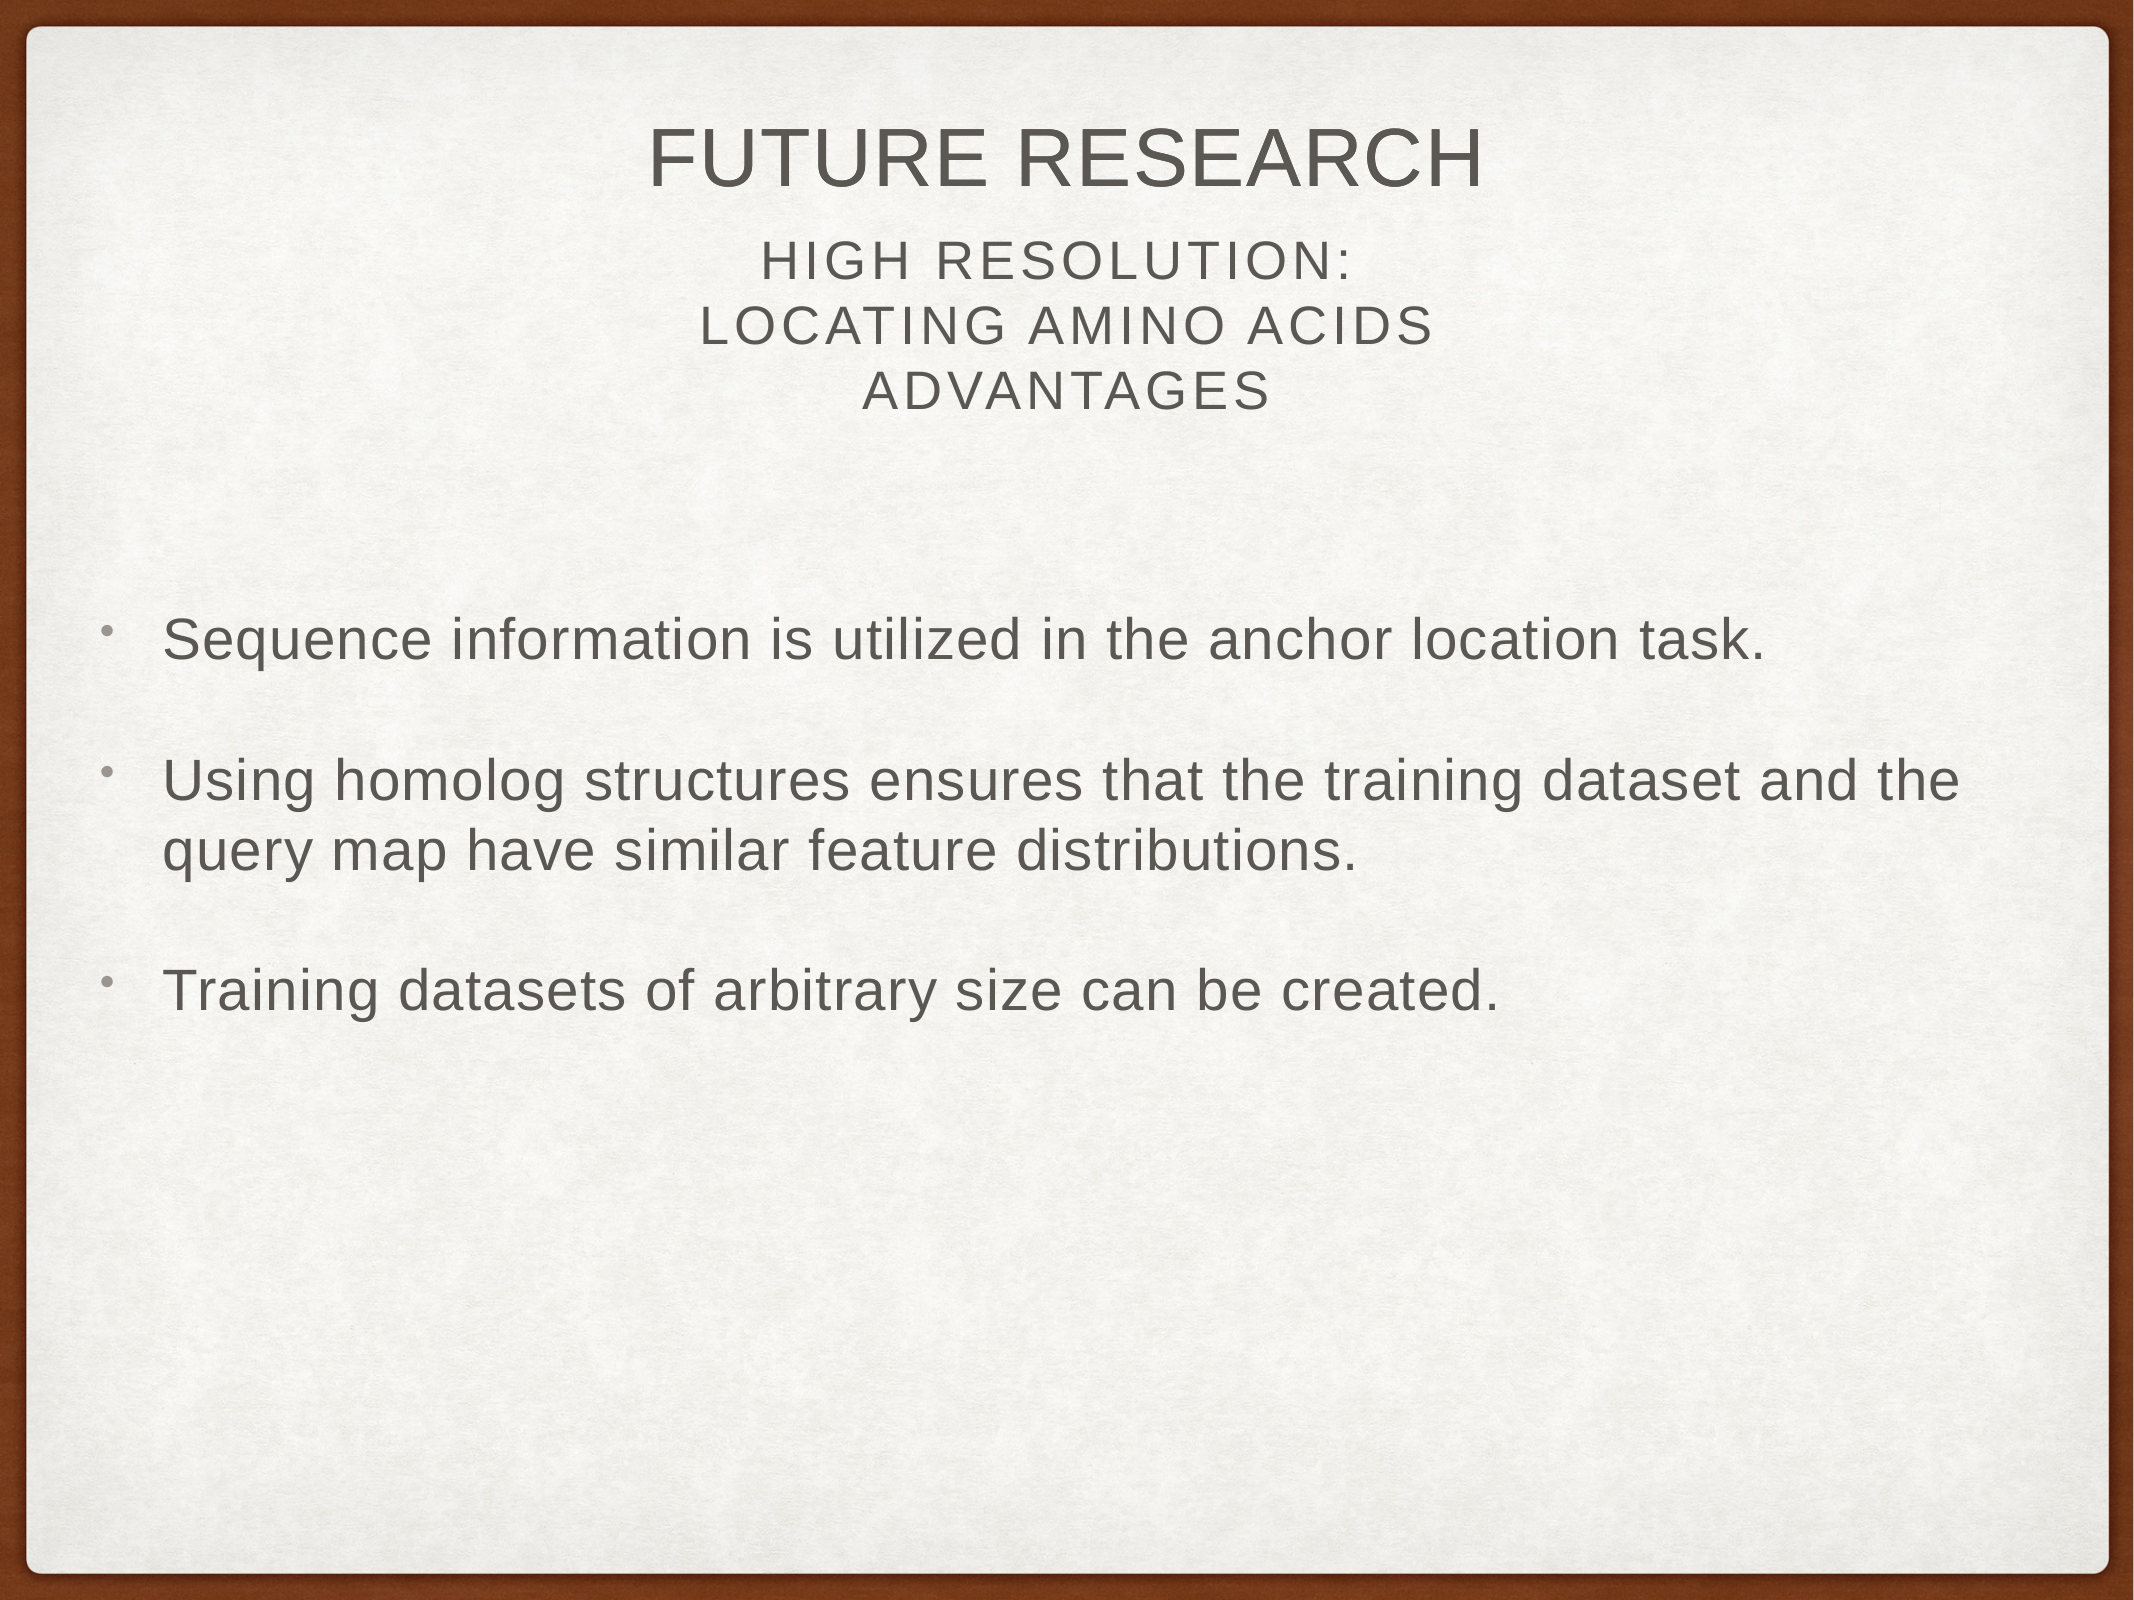

FUTURE RESEARCH
HIGH RESOLUTION:
LOCATING AMInO ACIDS
ADVANTAGES
Sequence information is utilized in the anchor location task.
Using homolog structures ensures that the training dataset and the query map have similar feature distributions.
Training datasets of arbitrary size can be created.

17